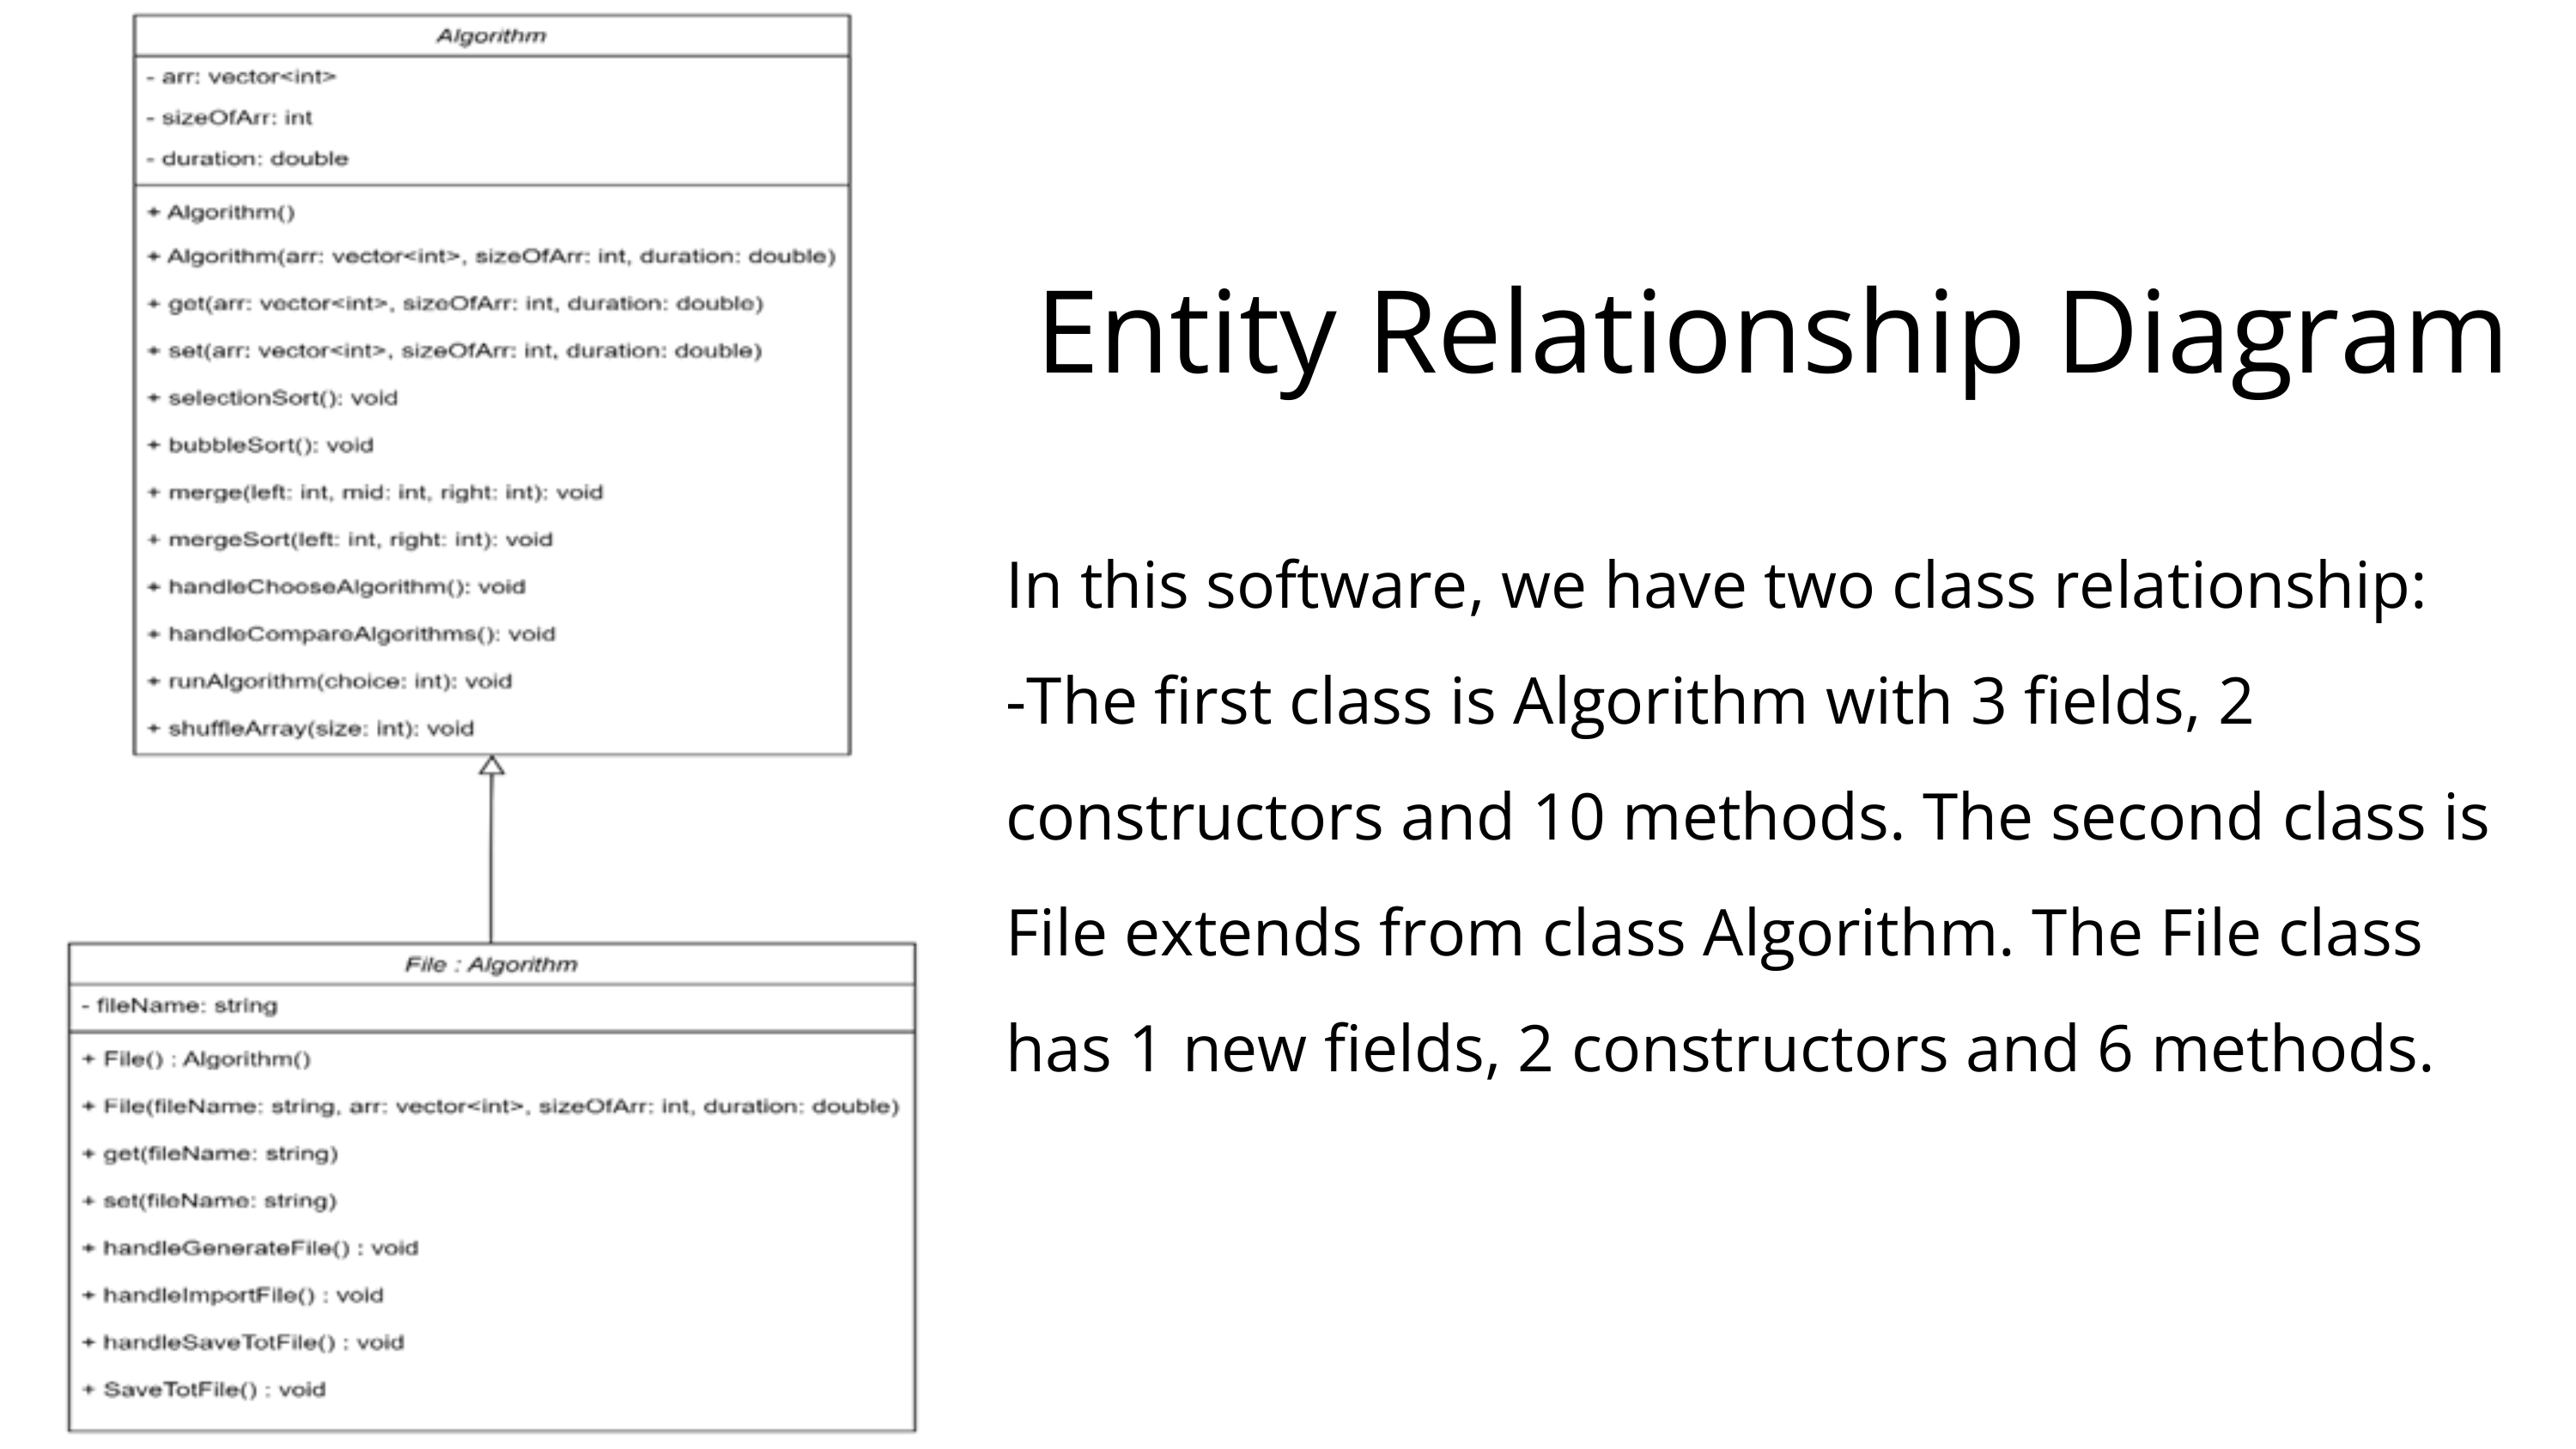

Entity Relationship Diagram
In this software, we have two class relationship:
-The first class is Algorithm with 3 fields, 2 constructors and 10 methods. The second class is File extends from class Algorithm. The File class has 1 new fields, 2 constructors and 6 methods.